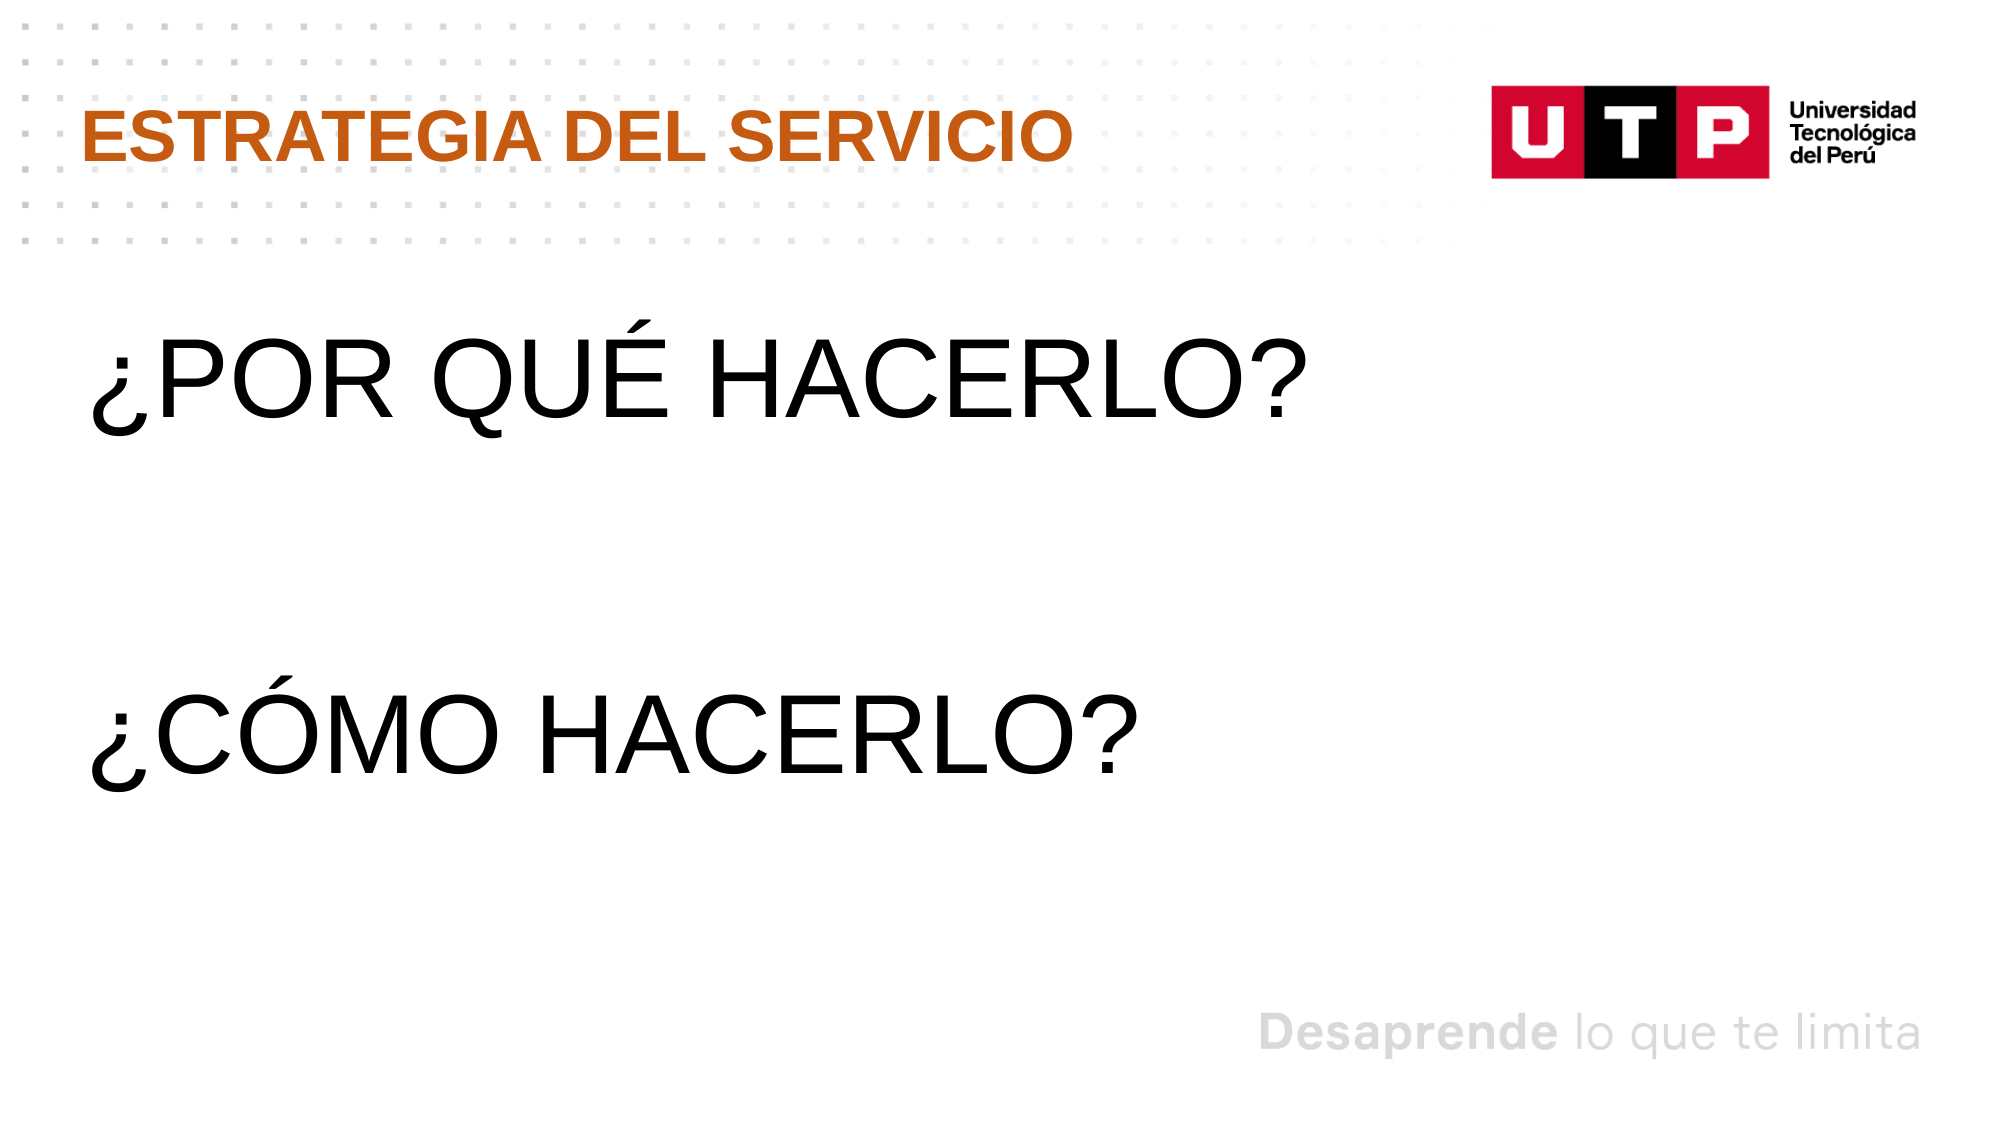

ESTRATEGIA DEL SERVICIO
¿POR QUÉ HACERLO?
¿CÓMO HACERLO?